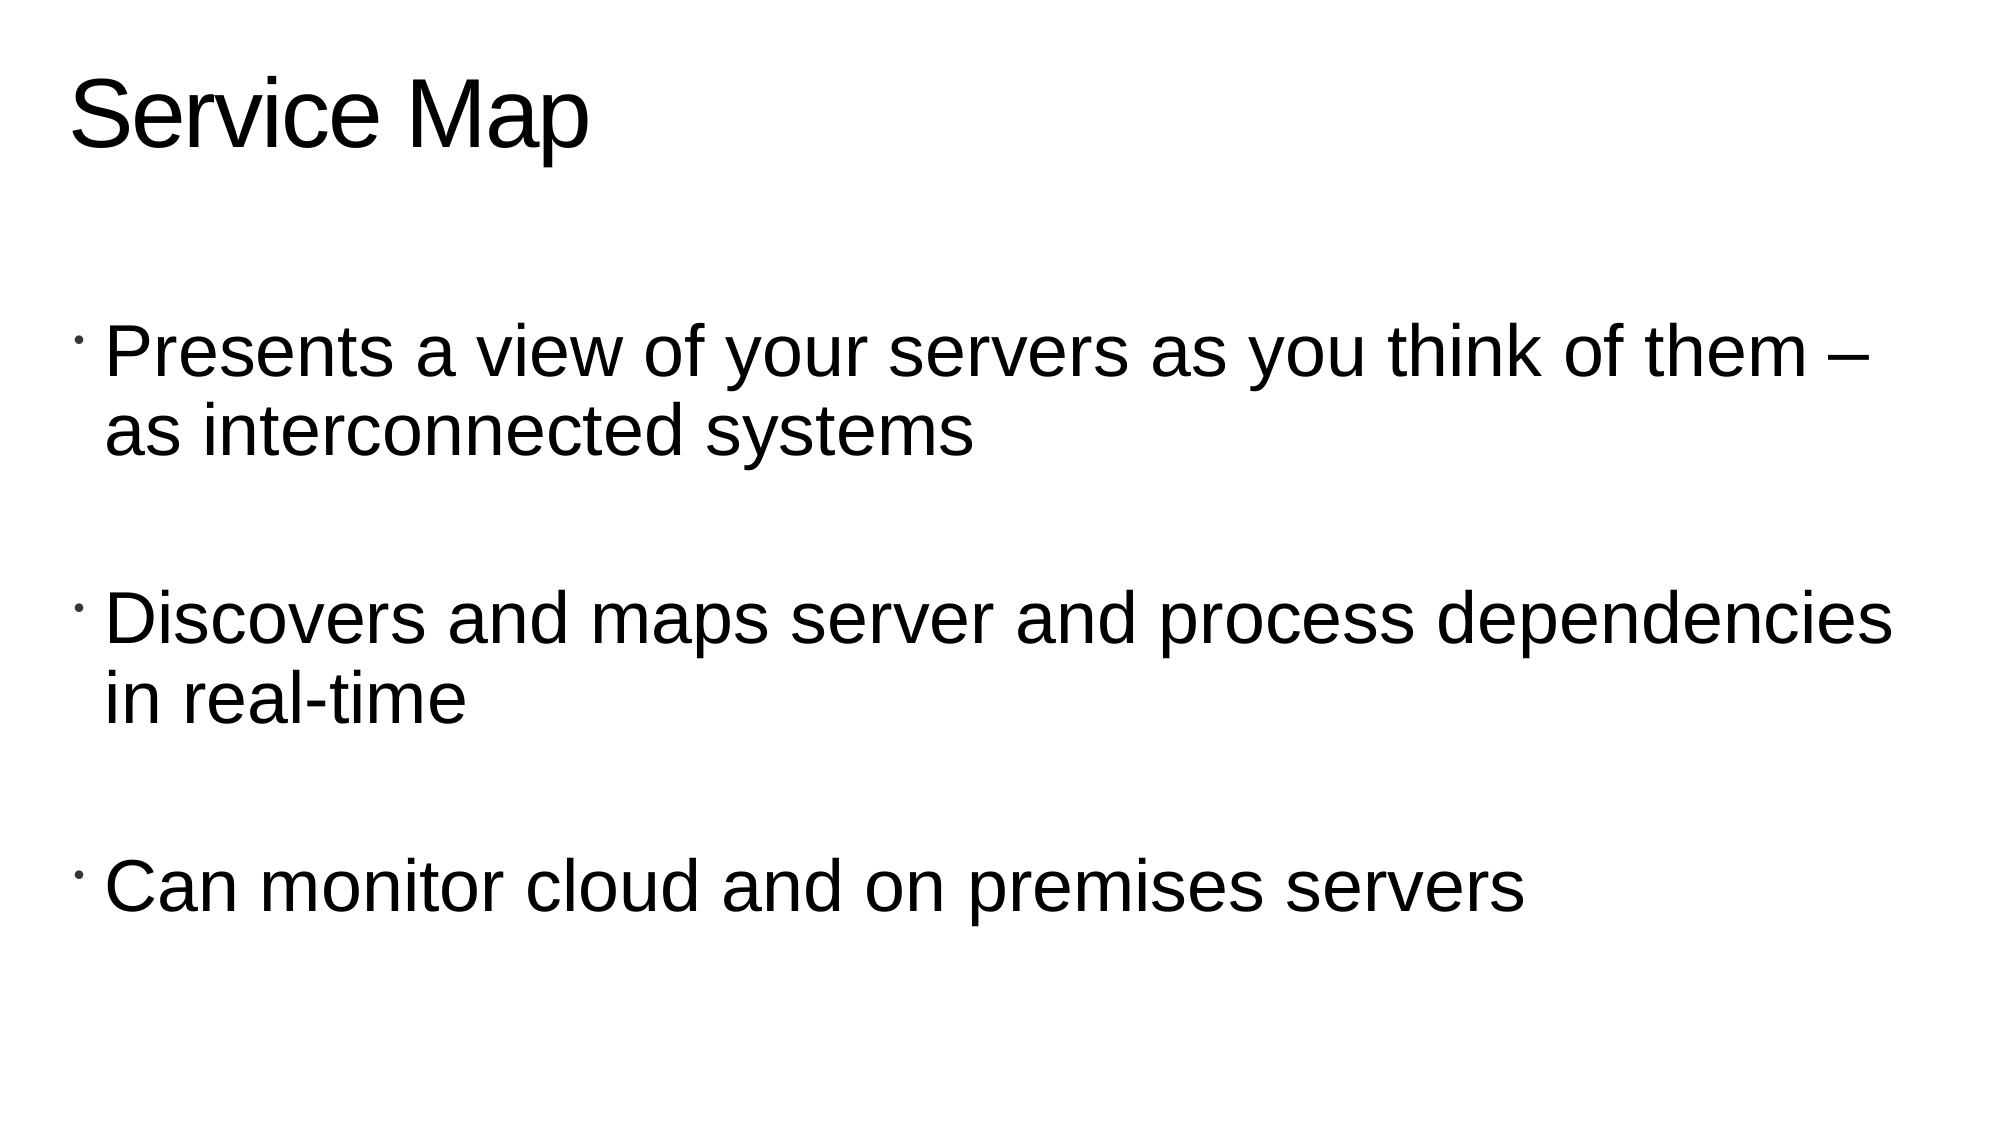

# Service Map

Presents a view of your servers as you think of them – as interconnected systems

Discovers and maps server and process dependencies in real-time

Can monitor cloud and on premises servers